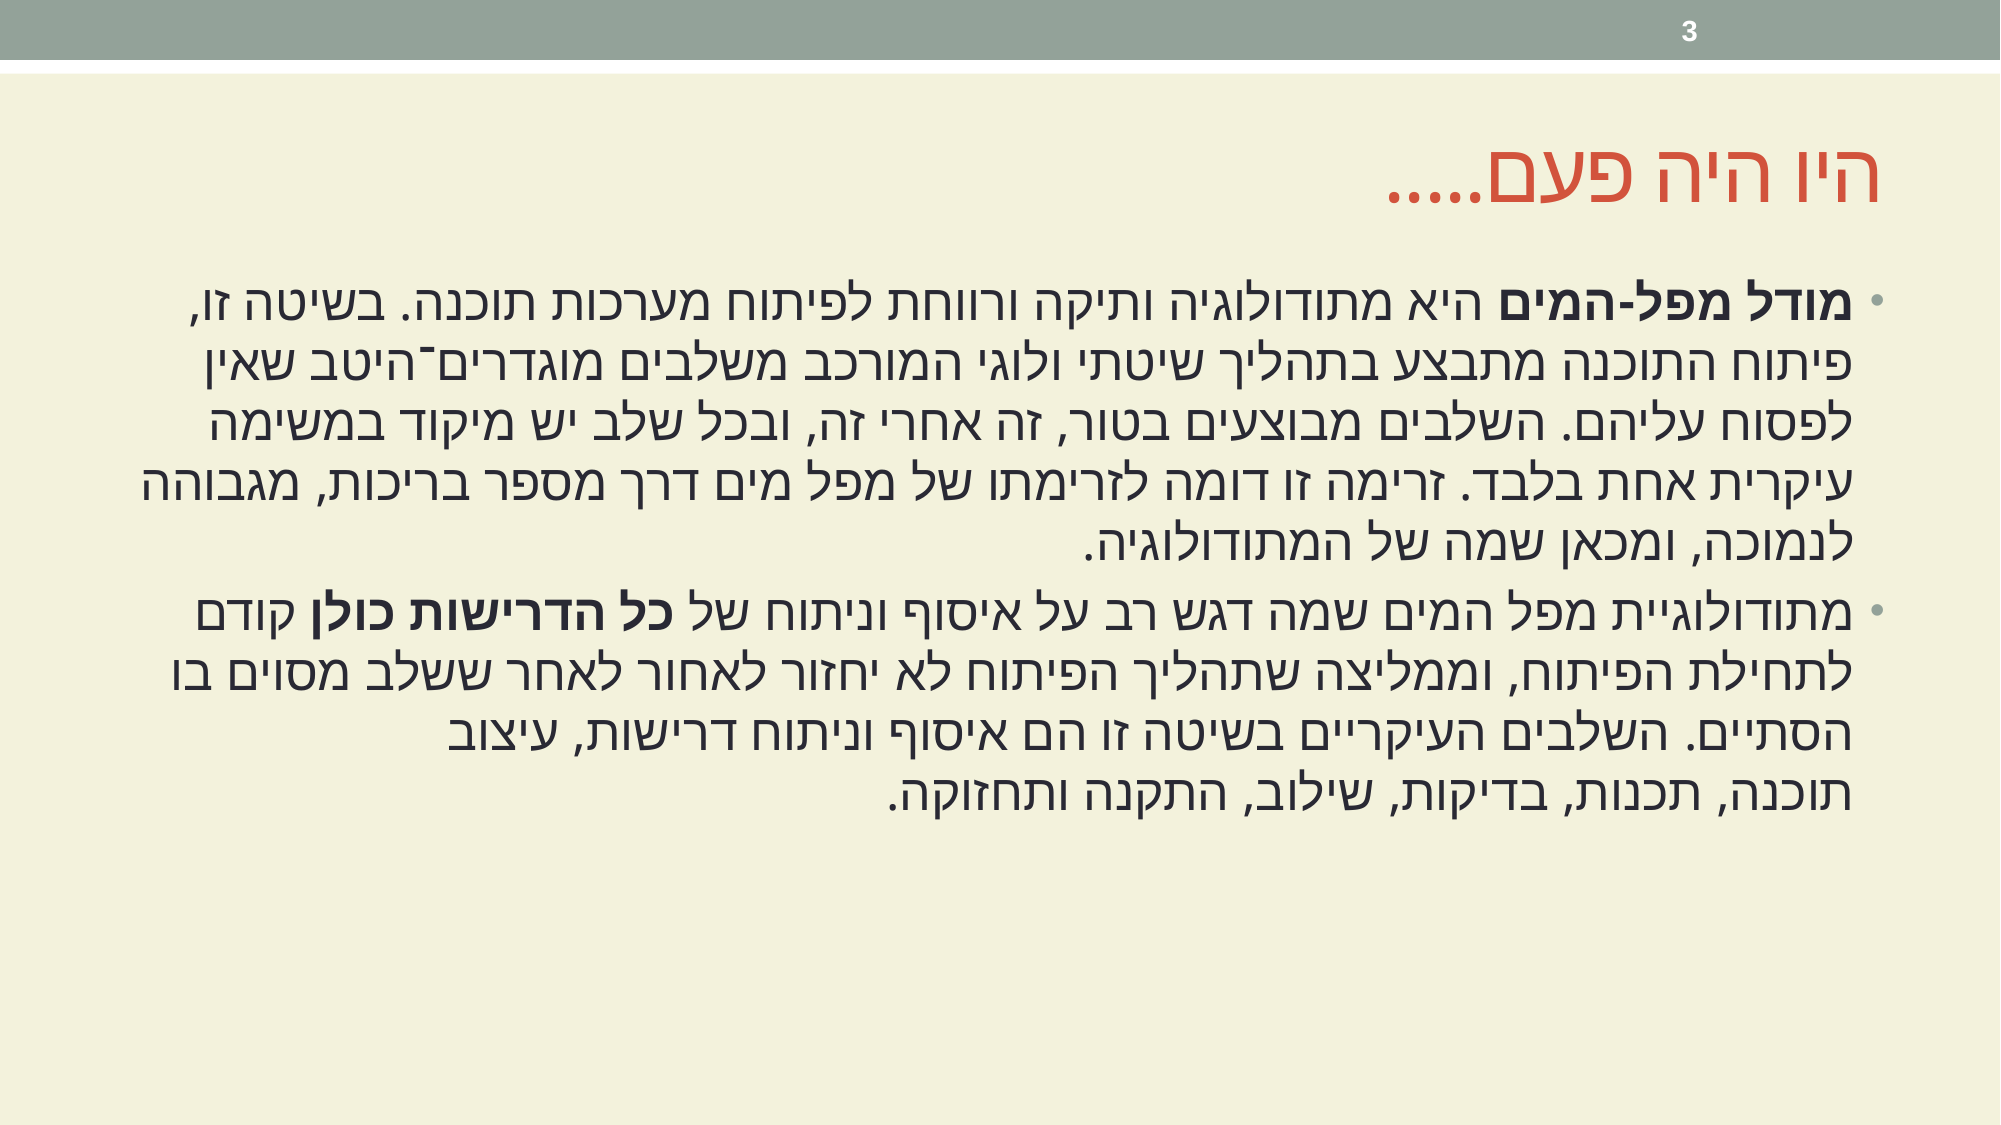

3
# היו היה פעם.....
מודל מפל-המים היא מתודולוגיה ותיקה ורווחת לפיתוח מערכות תוכנה. בשיטה זו, פיתוח התוכנה מתבצע בתהליך שיטתי ולוגי המורכב משלבים מוגדרים־היטב שאין לפסוח עליהם. השלבים מבוצעים בטור, זה אחרי זה, ובכל שלב יש מיקוד במשימה עיקרית אחת בלבד. זרימה זו דומה לזרימתו של מפל מים דרך מספר בריכות, מגבוהה לנמוכה, ומכאן שמה של המתודולוגיה.
מתודולוגיית מפל המים שמה דגש רב על איסוף וניתוח של כל הדרישות כולן קודם לתחילת הפיתוח, וממליצה שתהליך הפיתוח לא יחזור לאחור לאחר ששלב מסוים בו הסתיים. השלבים העיקריים בשיטה זו הם איסוף וניתוח דרישות, עיצוב תוכנה, תכנות, בדיקות, שילוב, התקנה ותחזוקה.